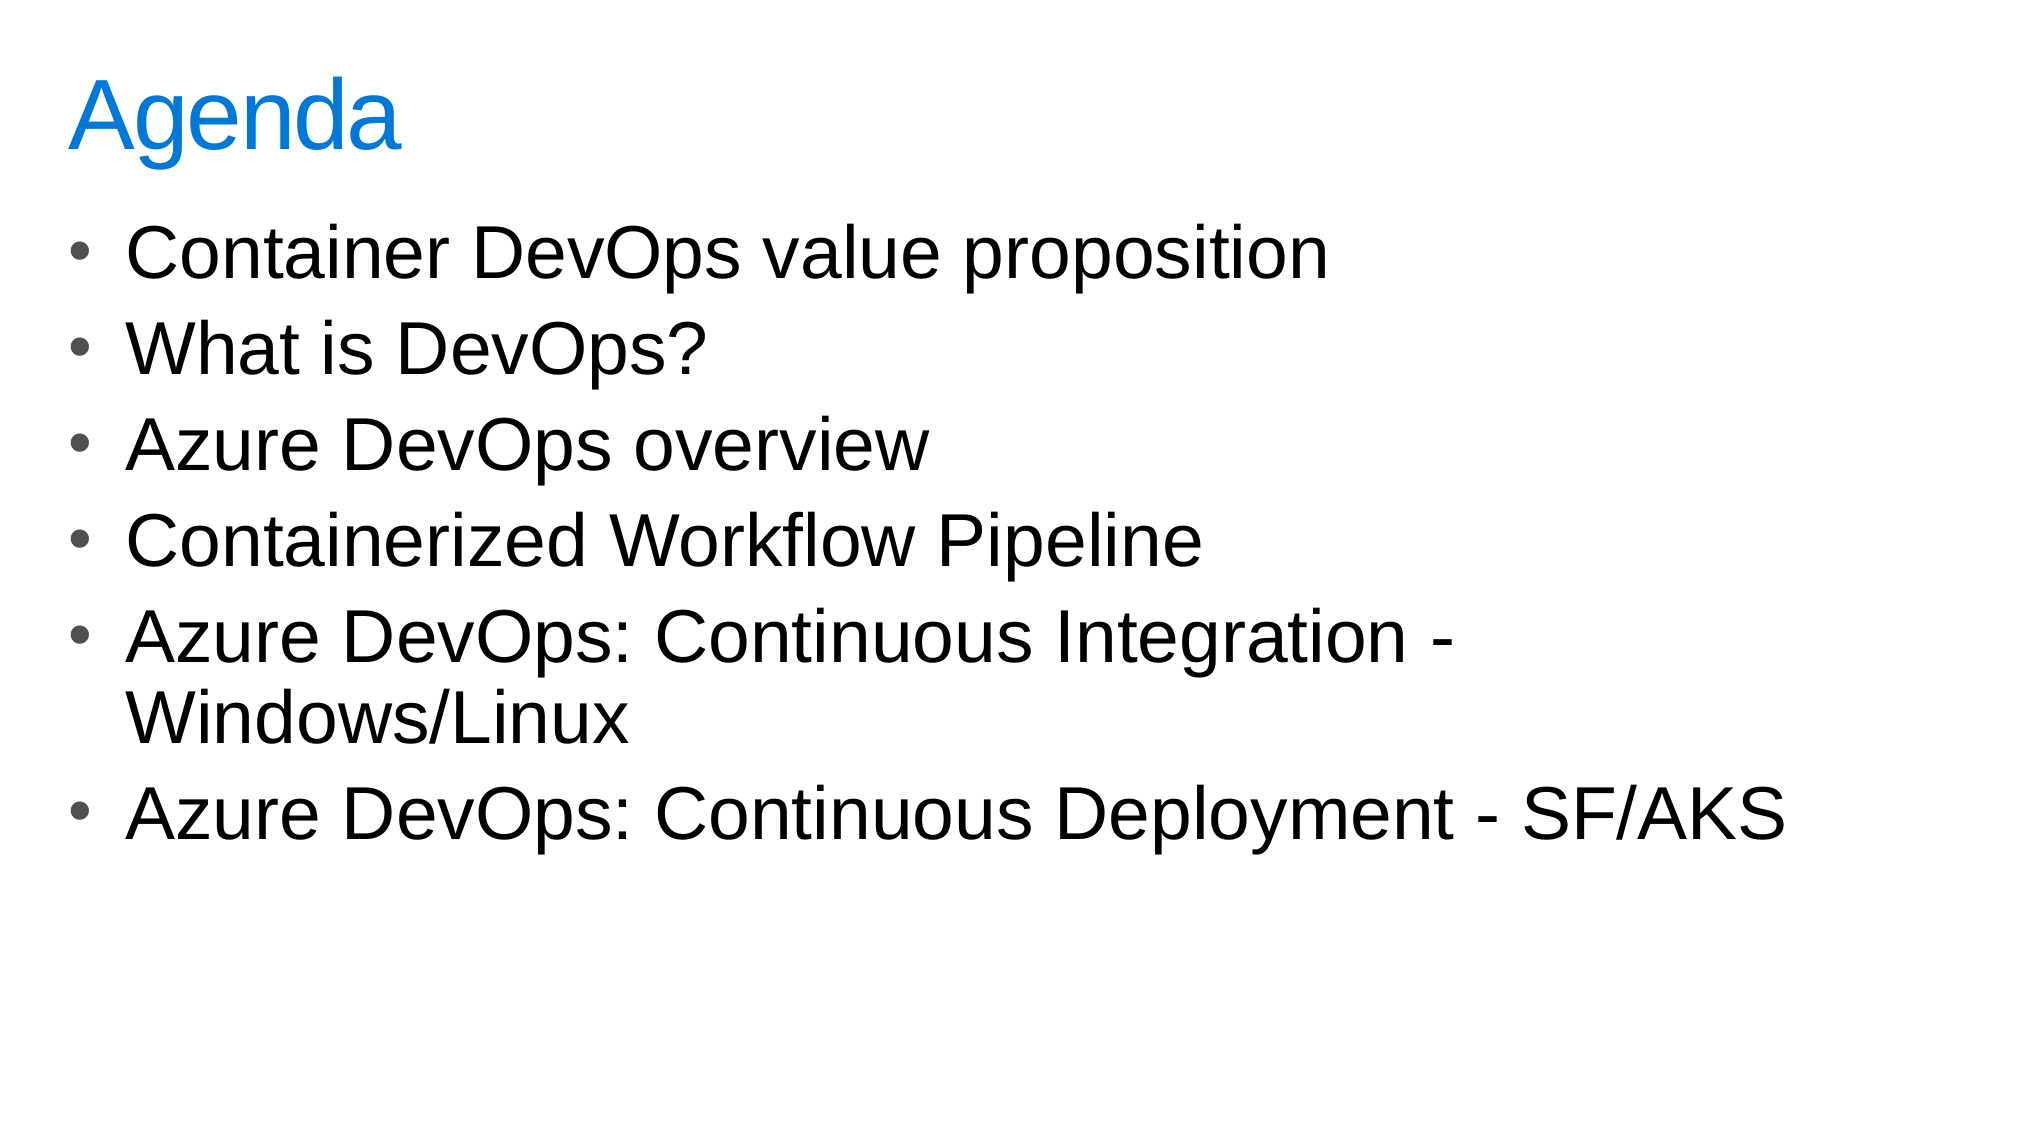

# Agenda
Container DevOps value proposition
What is DevOps?
Azure DevOps overview  ​
Containerized Workflow Pipeline ​
Azure DevOps: Continuous Integration ​- Windows/Linux
Azure DevOps: Continuous Deployment - SF/AKS​